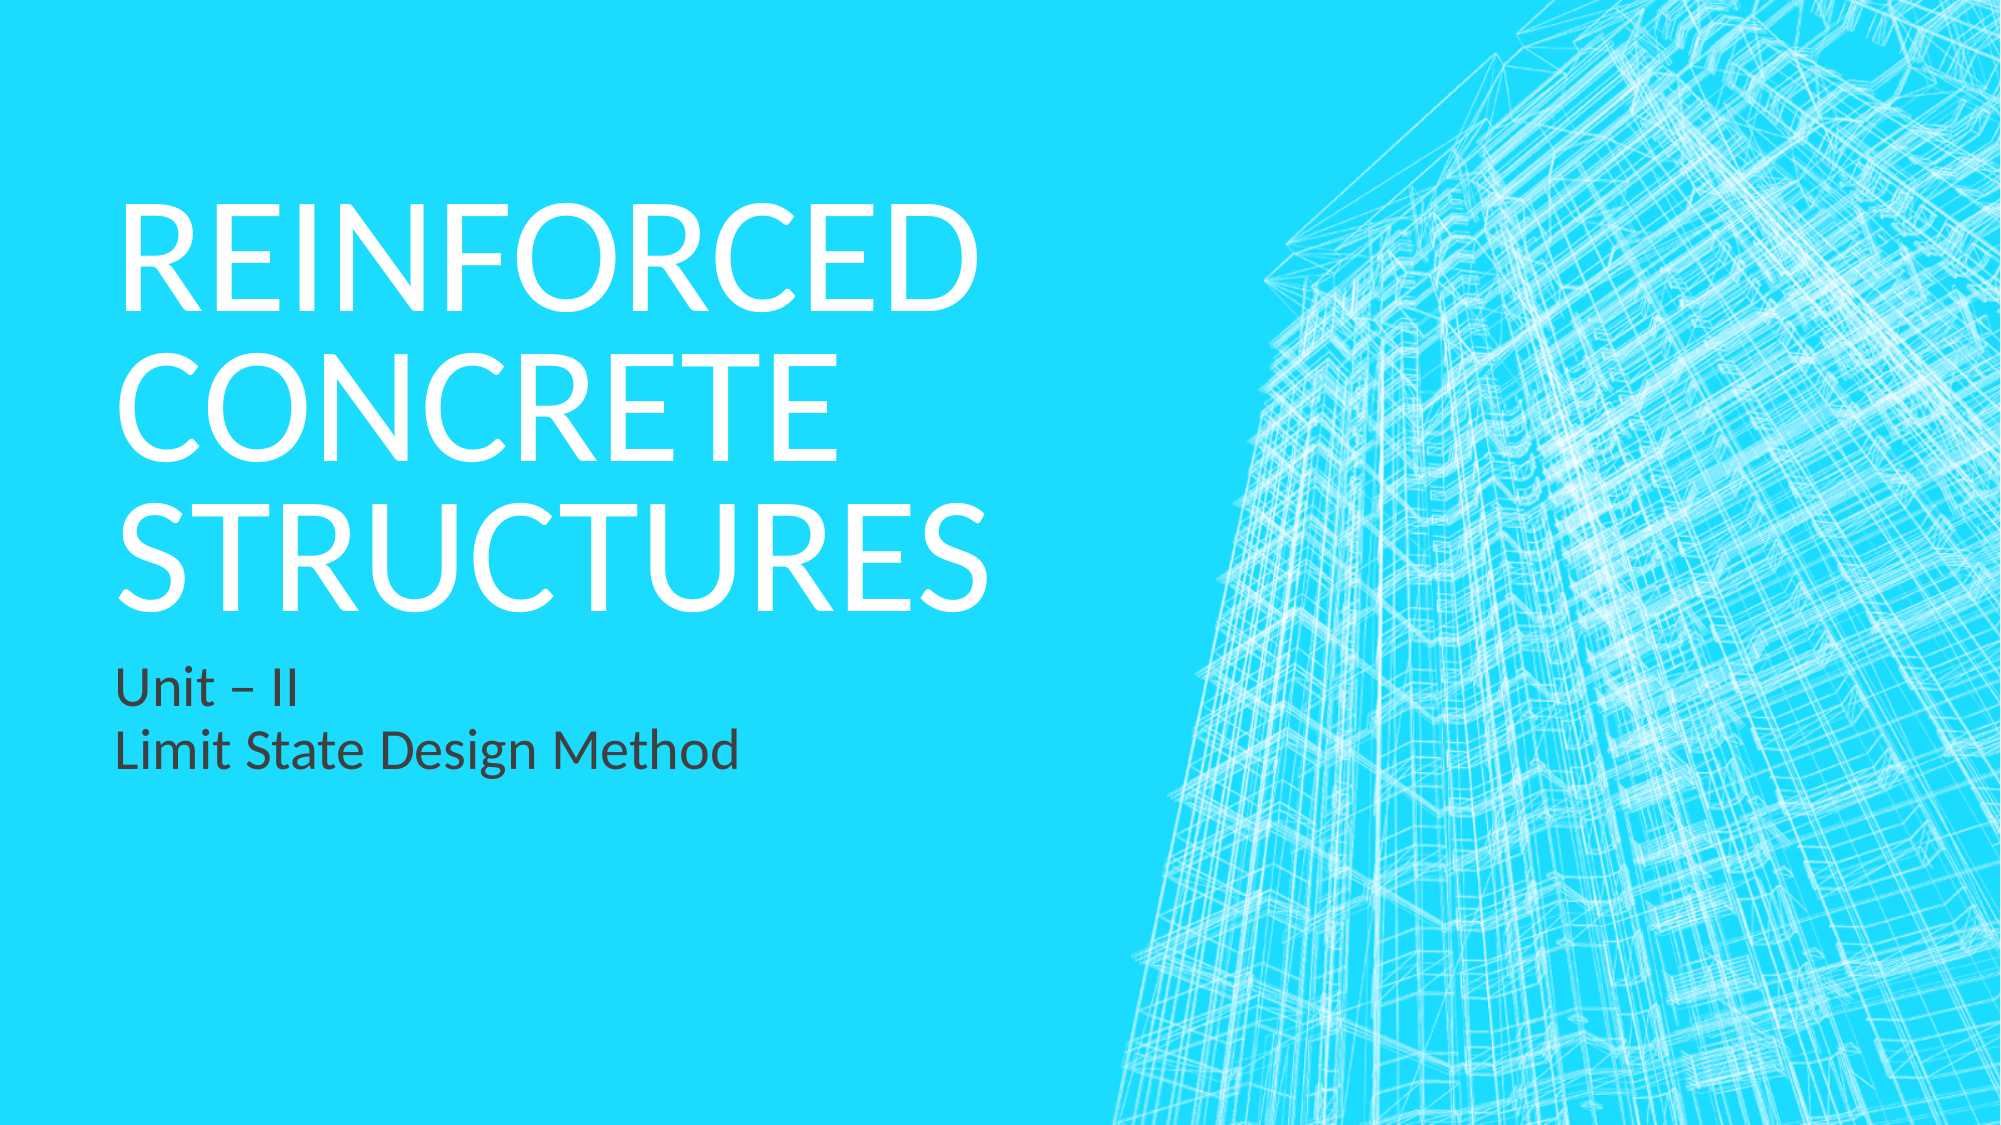

# Reinforced concrete structures
Unit – II
Limit State Design Method